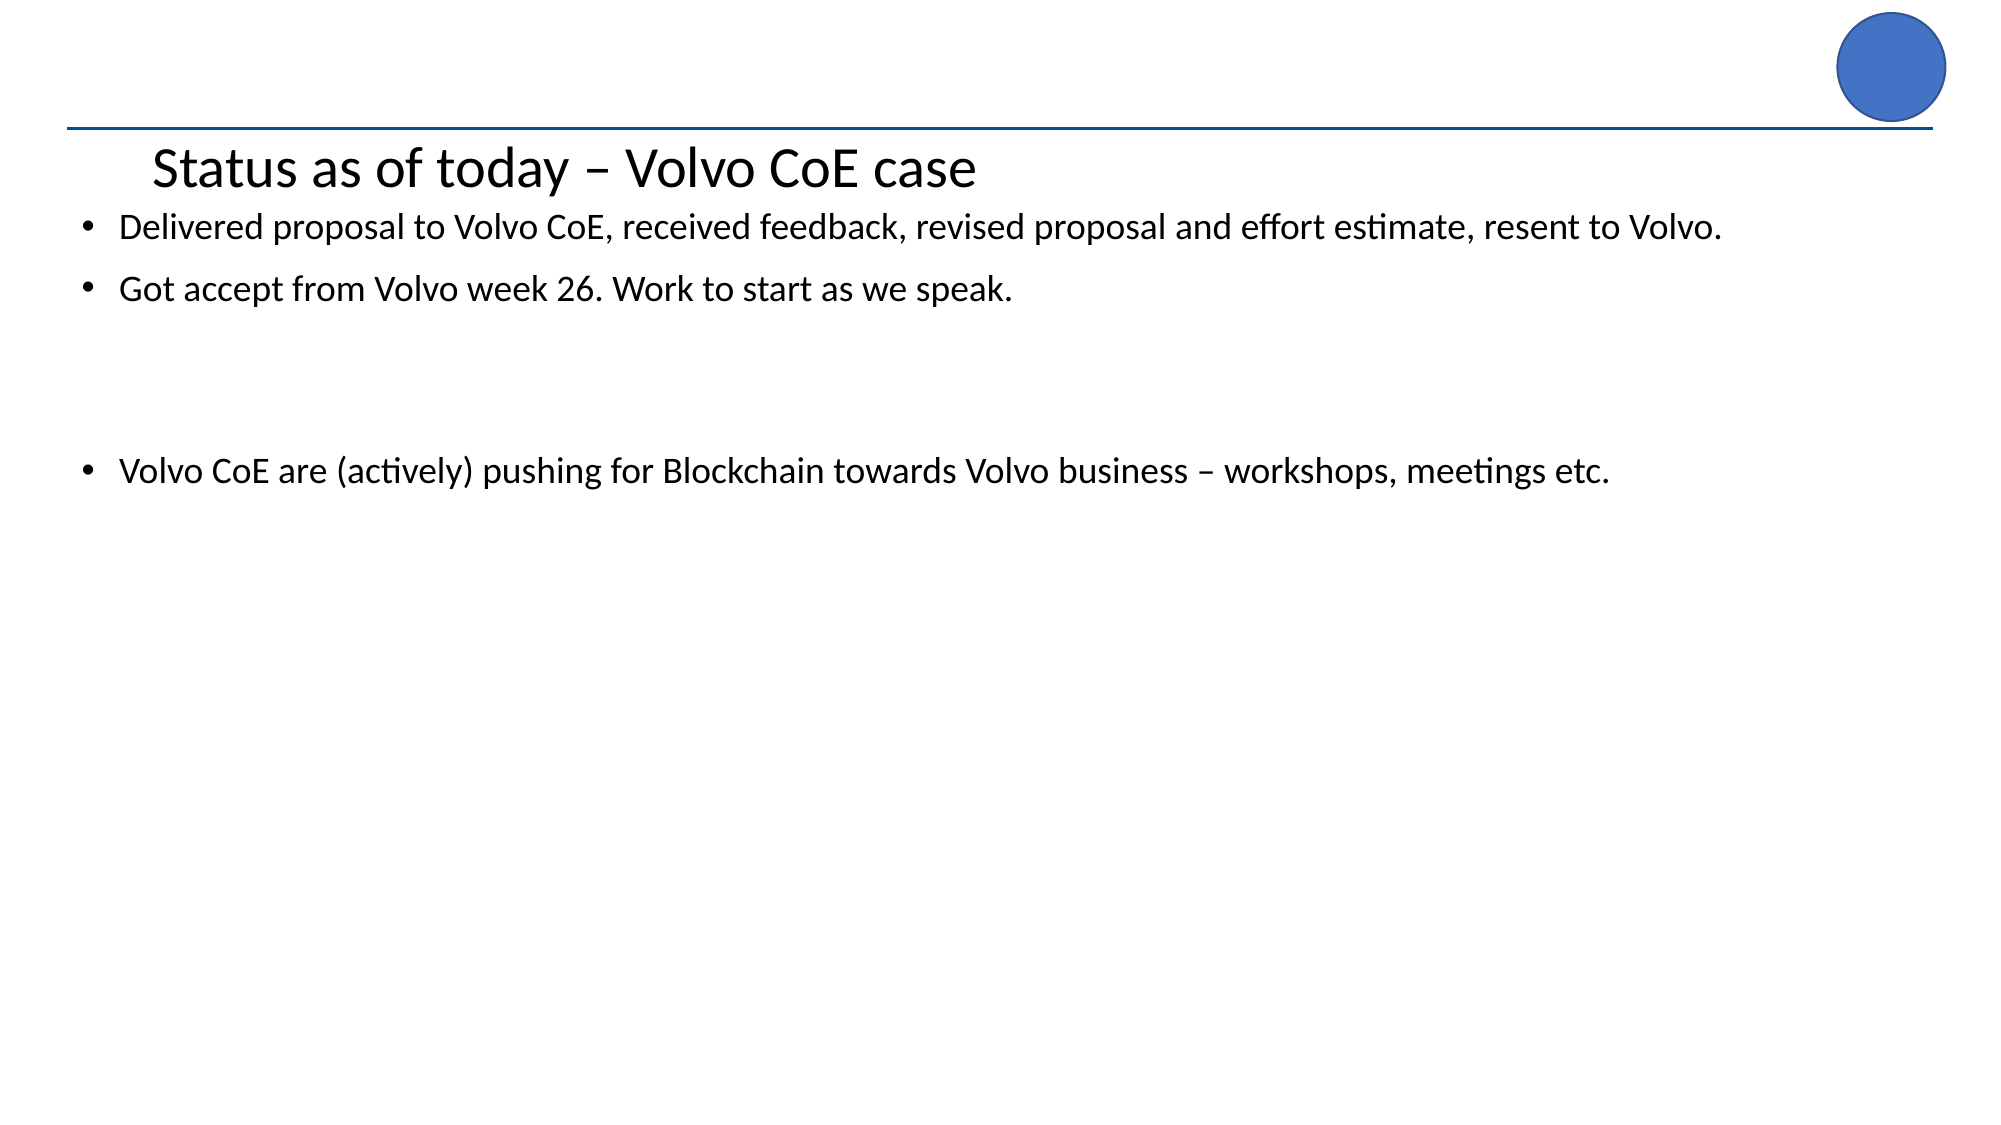

# Status as of today – Volvo CoE case
Delivered proposal to Volvo CoE, received feedback, revised proposal and effort estimate, resent to Volvo.
Got accept from Volvo week 26. Work to start as we speak.
Volvo CoE are (actively) pushing for Blockchain towards Volvo business – workshops, meetings etc.